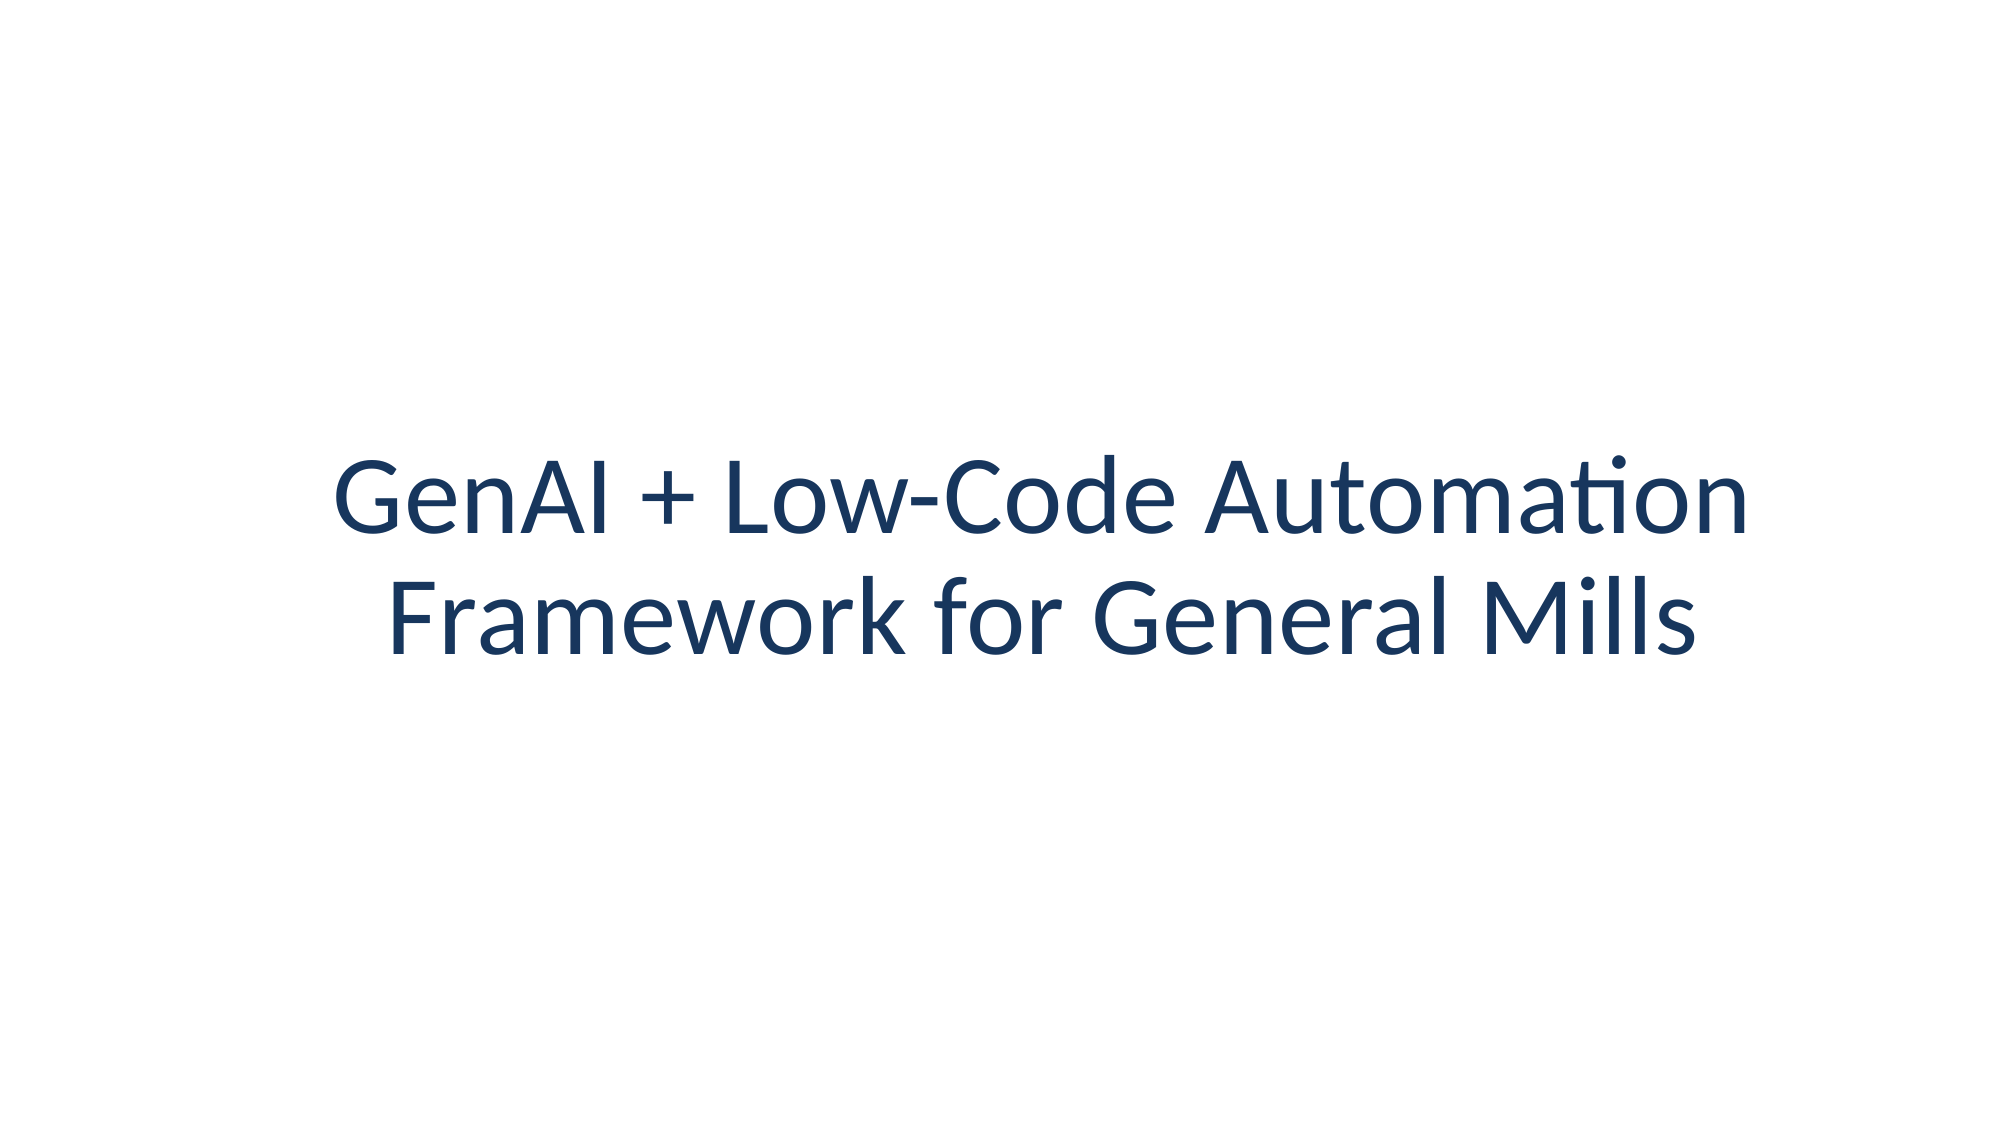

# GenAI + Low-Code Automation Framework for General Mills